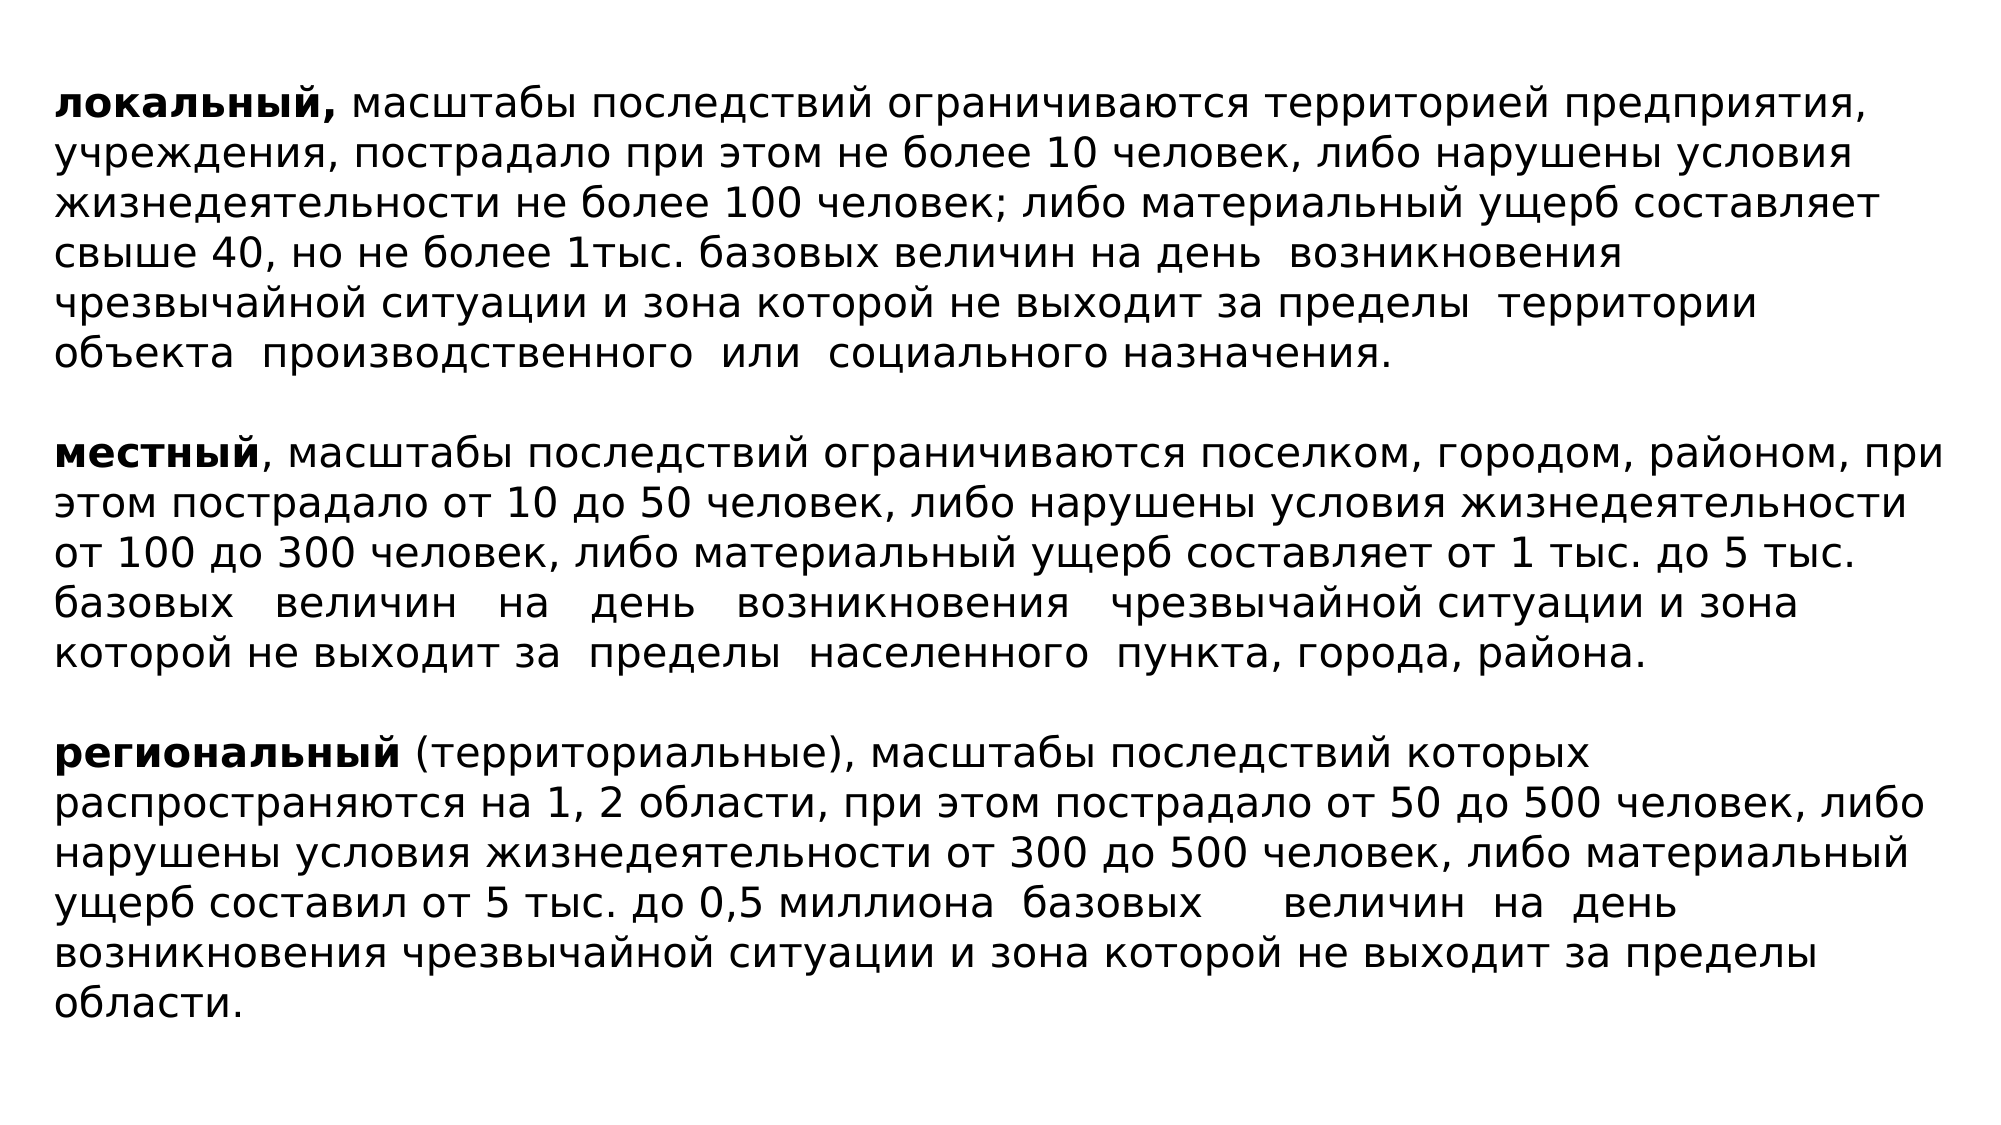

локальный, масштабы последствий ограничиваются территорией предприятия, учреждения, пострадало при этом не более 10 человек, либо нарушены условия жизнедеятельности не более 100 человек; либо материальный ущерб составляет свыше 40, но не более 1тыс. базовых величин на день  возникновения  чрезвычайной ситуации и зона которой не выходит за пределы  территории  объекта  производственного  или  социального назначения.

местный, масштабы последствий ограничиваются поселком, городом, районом, при этом пострадало от 10 до 50 человек, либо нарушены условия жизнедеятельности от 100 до 300 человек, либо материальный ущерб составляет от 1 тыс. до 5 тыс. базовых   величин   на   день   возникновения   чрезвычайной ситуации и зона которой не выходит за  пределы  населенного  пункта, города, района.

региональный (территориальные), масштабы последствий которых распространяются на 1, 2 области, при этом пострадало от 50 до 500 человек, либо нарушены условия жизнедеятельности от 300 до 500 человек, либо материальный ущерб составил от 5 тыс. до 0,5 миллиона  базовых      величин  на  день возникновения чрезвычайной ситуации и зона которой не выходит за пределы области.